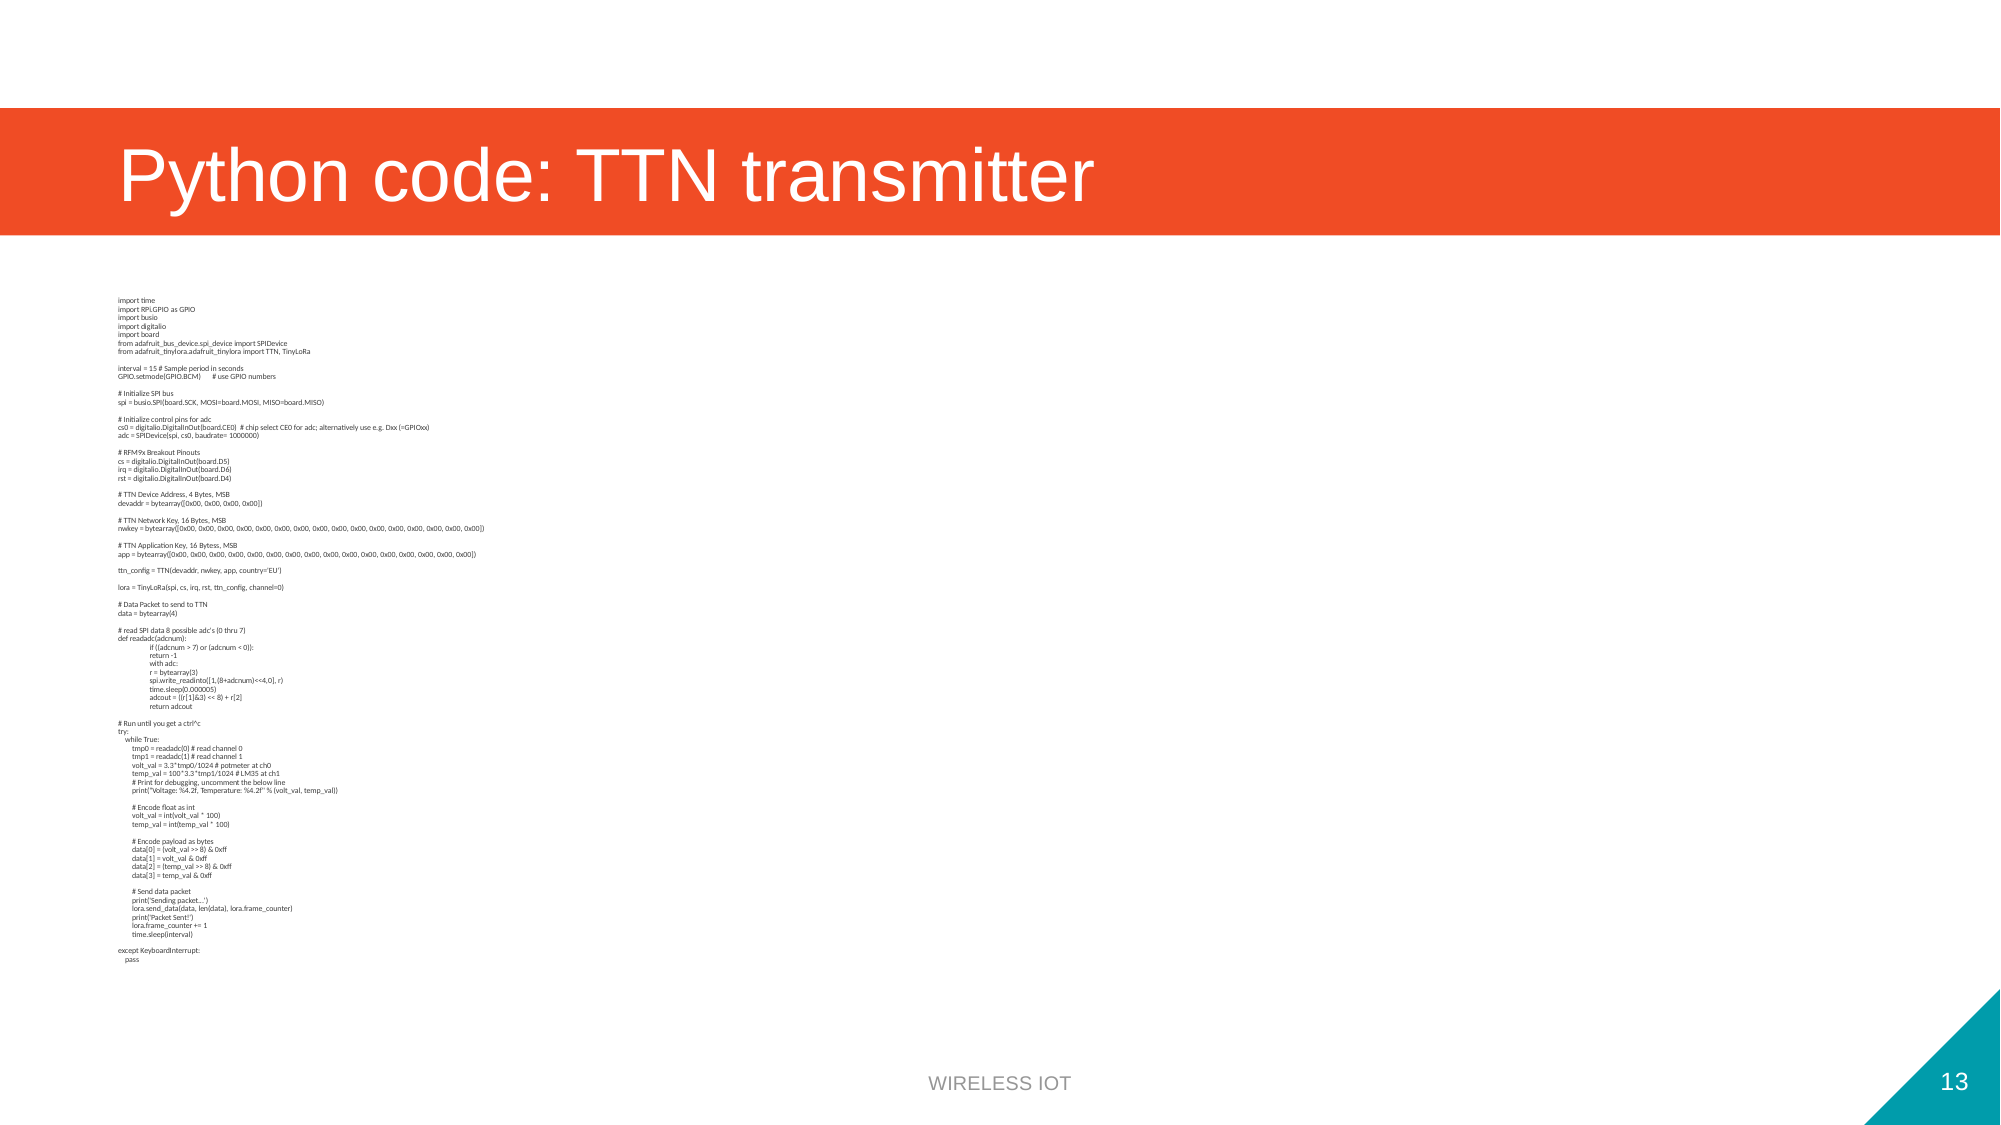

# Python code: TTN transmitter
import time
import RPi.GPIO as GPIO
import busio
import digitalio
import board
from adafruit_bus_device.spi_device import SPIDevice
from adafruit_tinylora.adafruit_tinylora import TTN, TinyLoRa

interval = 15 # Sample period in seconds
GPIO.setmode(GPIO.BCM) 	# use GPIO numbers

# Initialize SPI bus
spi = busio.SPI(board.SCK, MOSI=board.MOSI, MISO=board.MISO)

# Initialize control pins for adc
cs0 = digitalio.DigitalInOut(board.CE0)  # chip select CE0 for adc; alternatively use e.g. Dxx (=GPIOxx)
adc = SPIDevice(spi, cs0, baudrate= 1000000)

# RFM9x Breakout Pinouts
cs = digitalio.DigitalInOut(board.D5)
irq = digitalio.DigitalInOut(board.D6)
rst = digitalio.DigitalInOut(board.D4)

# TTN Device Address, 4 Bytes, MSB
devaddr = bytearray([0x00, 0x00, 0x00, 0x00])

# TTN Network Key, 16 Bytes, MSB
nwkey = bytearray([0x00, 0x00, 0x00, 0x00, 0x00, 0x00, 0x00, 0x00, 0x00, 0x00, 0x00, 0x00, 0x00, 0x00, 0x00, 0x00])

# TTN Application Key, 16 Bytess, MSB
app = bytearray([0x00, 0x00, 0x00, 0x00, 0x00, 0x00, 0x00, 0x00, 0x00, 0x00, 0x00, 0x00, 0x00, 0x00, 0x00, 0x00])

ttn_config = TTN(devaddr, nwkey, app, country='EU')

lora = TinyLoRa(spi, cs, irq, rst, ttn_config, channel=0)

# Data Packet to send to TTN
data = bytearray(4)

# read SPI data 8 possible adc's (0 thru 7)
def readadc(adcnum):
	if ((adcnum > 7) or (adcnum < 0)):
		return -1
	with adc:
		r = bytearray(3)
		spi.write_readinto([1,(8+adcnum)<<4,0], r)
		time.sleep(0.000005)
		adcout = ((r[1]&3) << 8) + r[2]
		return adcout

# Run until you get a ctrl^c
try:
    while True:
        tmp0 = readadc(0) # read channel 0
        tmp1 = readadc(1) # read channel 1
        volt_val = 3.3*tmp0/1024 # potmeter at ch0
        temp_val = 100*3.3*tmp1/1024 # LM35 at ch1
        # Print for debugging, uncomment the below line
        print("Voltage: %4.2f, Temperature: %4.2f" % (volt_val, temp_val))

        # Encode float as int
        volt_val = int(volt_val * 100)
        temp_val = int(temp_val * 100)

        # Encode payload as bytes
        data[0] = (volt_val >> 8) & 0xff
        data[1] = volt_val & 0xff
        data[2] = (temp_val >> 8) & 0xff
        data[3] = temp_val & 0xff

        # Send data packet
        print('Sending packet...')
        lora.send_data(data, len(data), lora.frame_counter)
        print('Packet Sent!')
        lora.frame_counter += 1
        time.sleep(interval)

except KeyboardInterrupt:
    pass

13
Wireless IOT